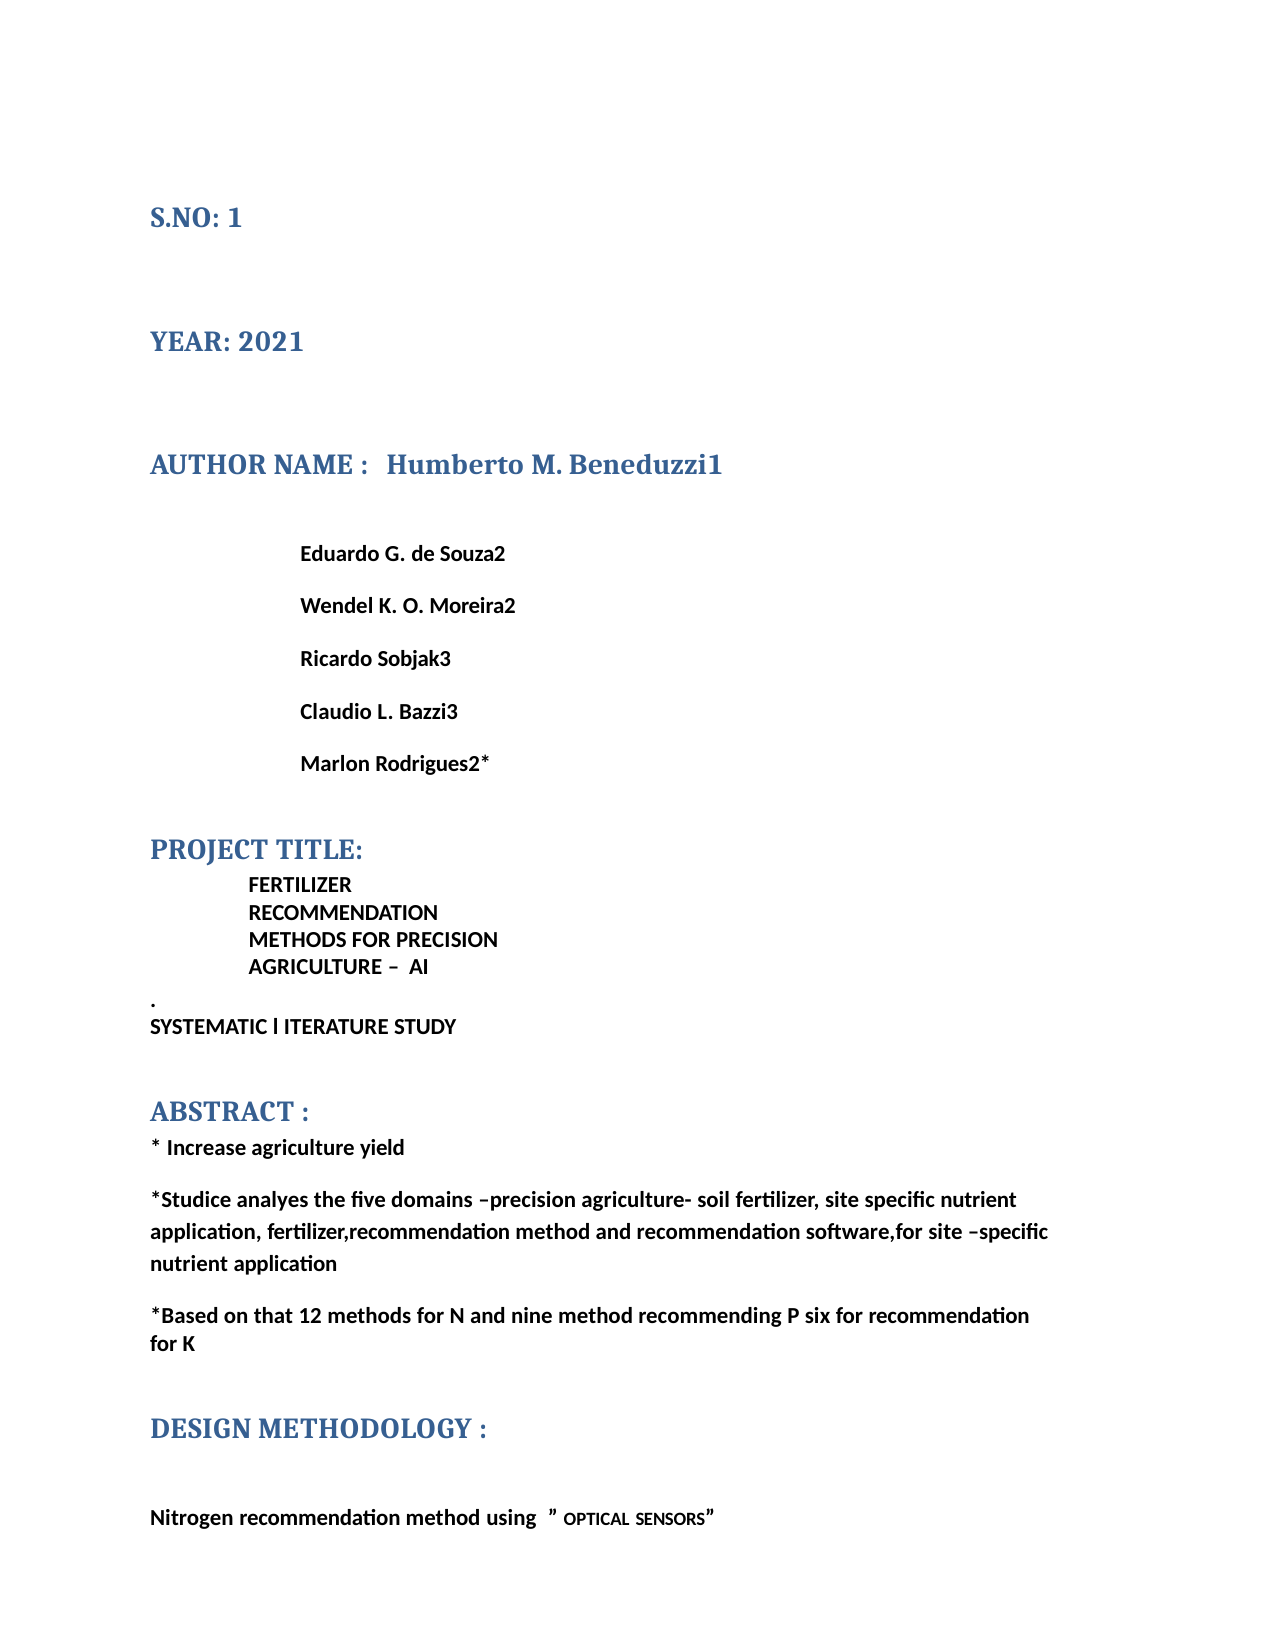

S.NO: 1

YEAR: 2021

AUTHOR NAME :  Humberto M. Beneduzzi1

Eduardo G. de Souza2 Wendel K. O. Moreira2 Ricardo Sobjak3 Claudio L. Bazzi3 Marlon Rodrigues2*

PROJECT TITLE:
FERTILIZER RECOMMENDATION METHODS FOR PRECISION AGRICULTURE – AI
.	SYSTEMATIC l ITERATURE STUDY

ABSTRACT :
* Increase agriculture yield

*Studice analyes the five domains –precision agriculture- soil fertilizer, site specific nutrient application, fertilizer,recommendation method and recommendation software,for site –specific nutrient application

*Based on that 12 methods for N and nine method recommending P six for recommendation for K

DESIGN METHODOLOGY :

Nitrogen recommendation method using ” OPTICAL SENSORS”